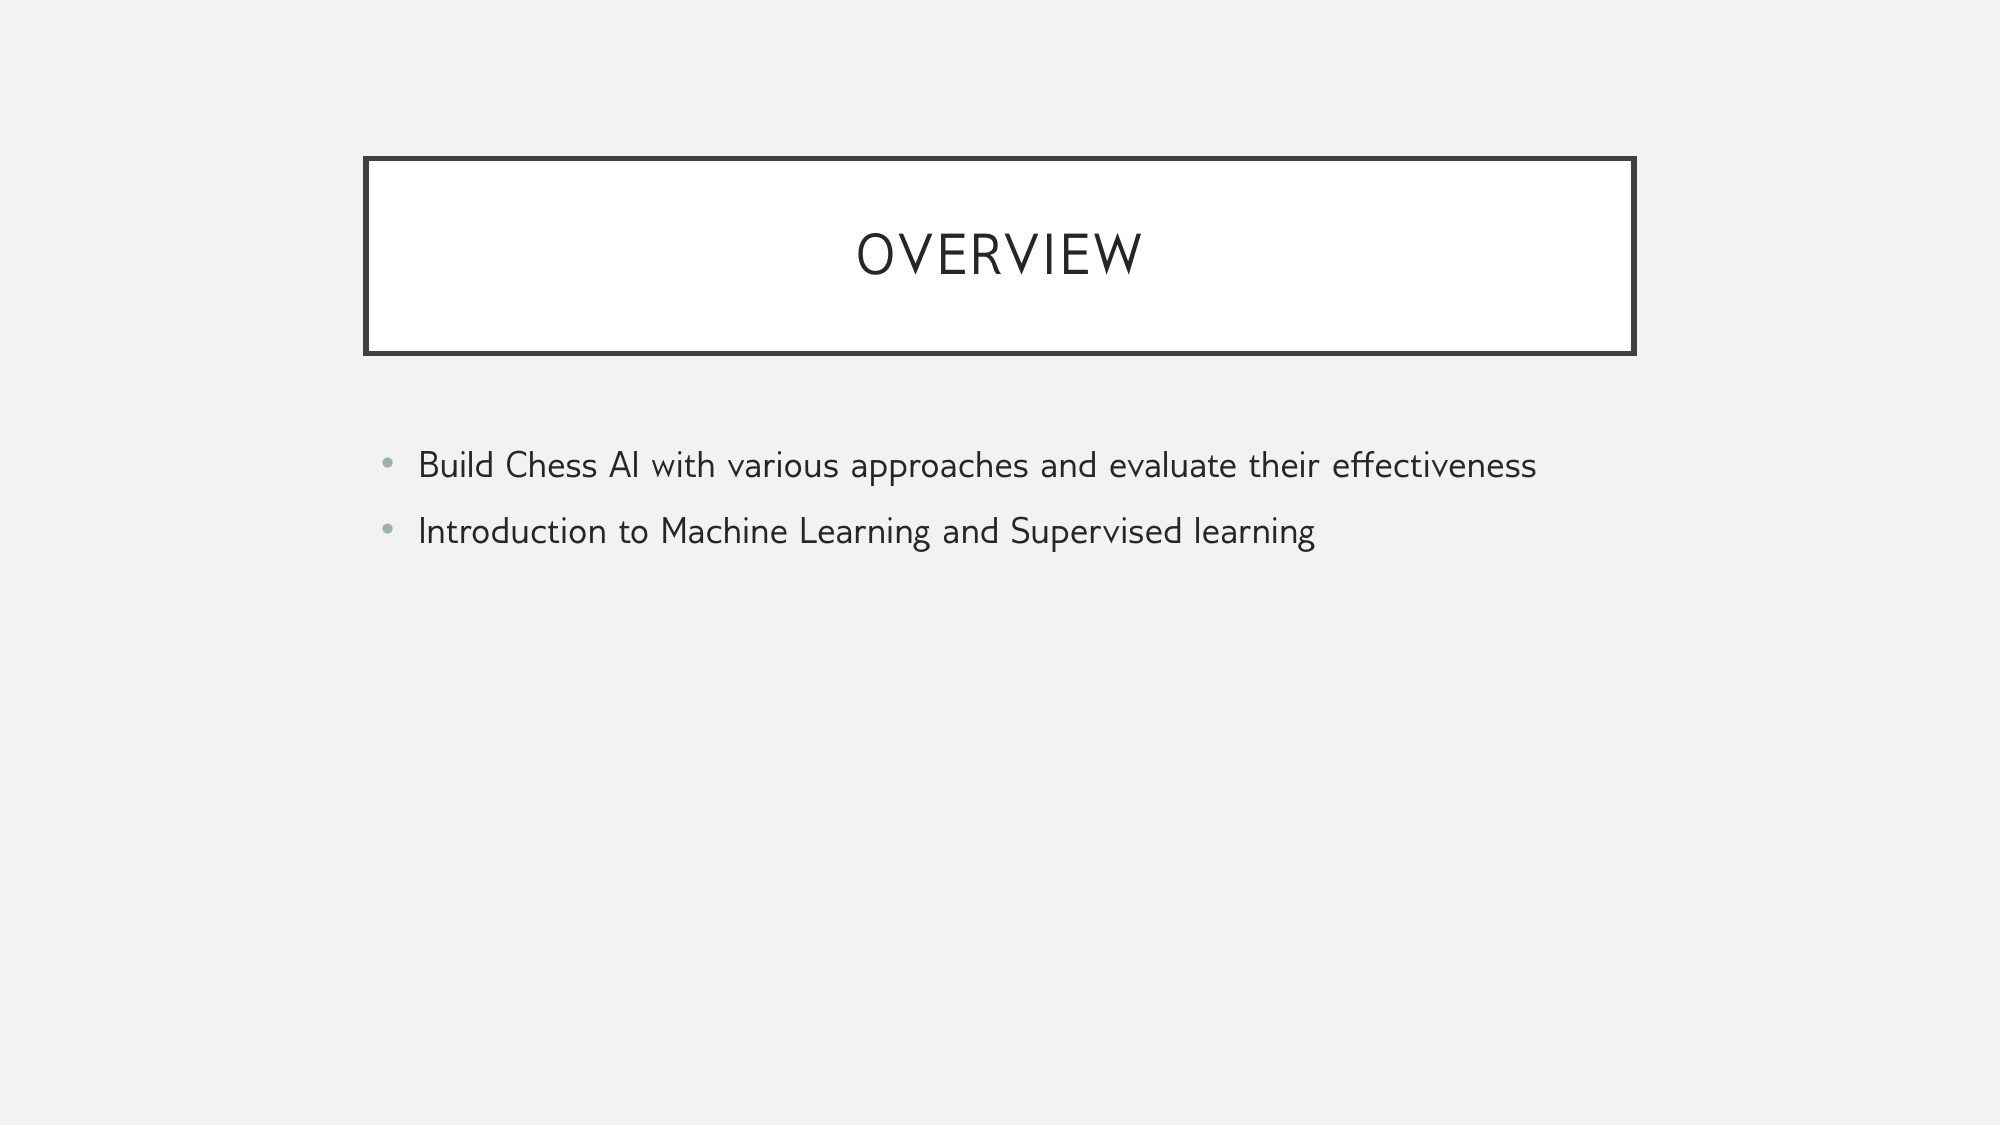

# Overview
Build Chess AI with various approaches and evaluate their effectiveness
Introduction to Machine Learning and Supervised learning